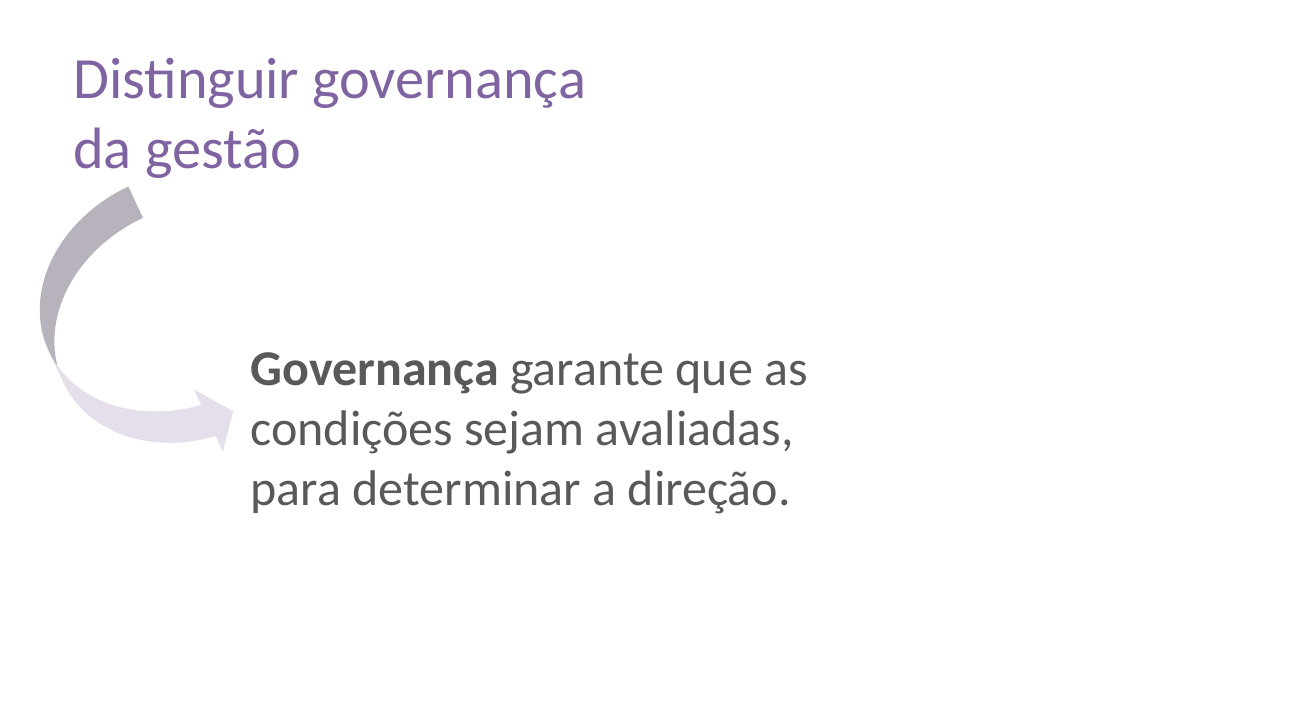

Distinguir governança da gestão

Governança garante que as condições sejam avaliadas, para determinar a direção.